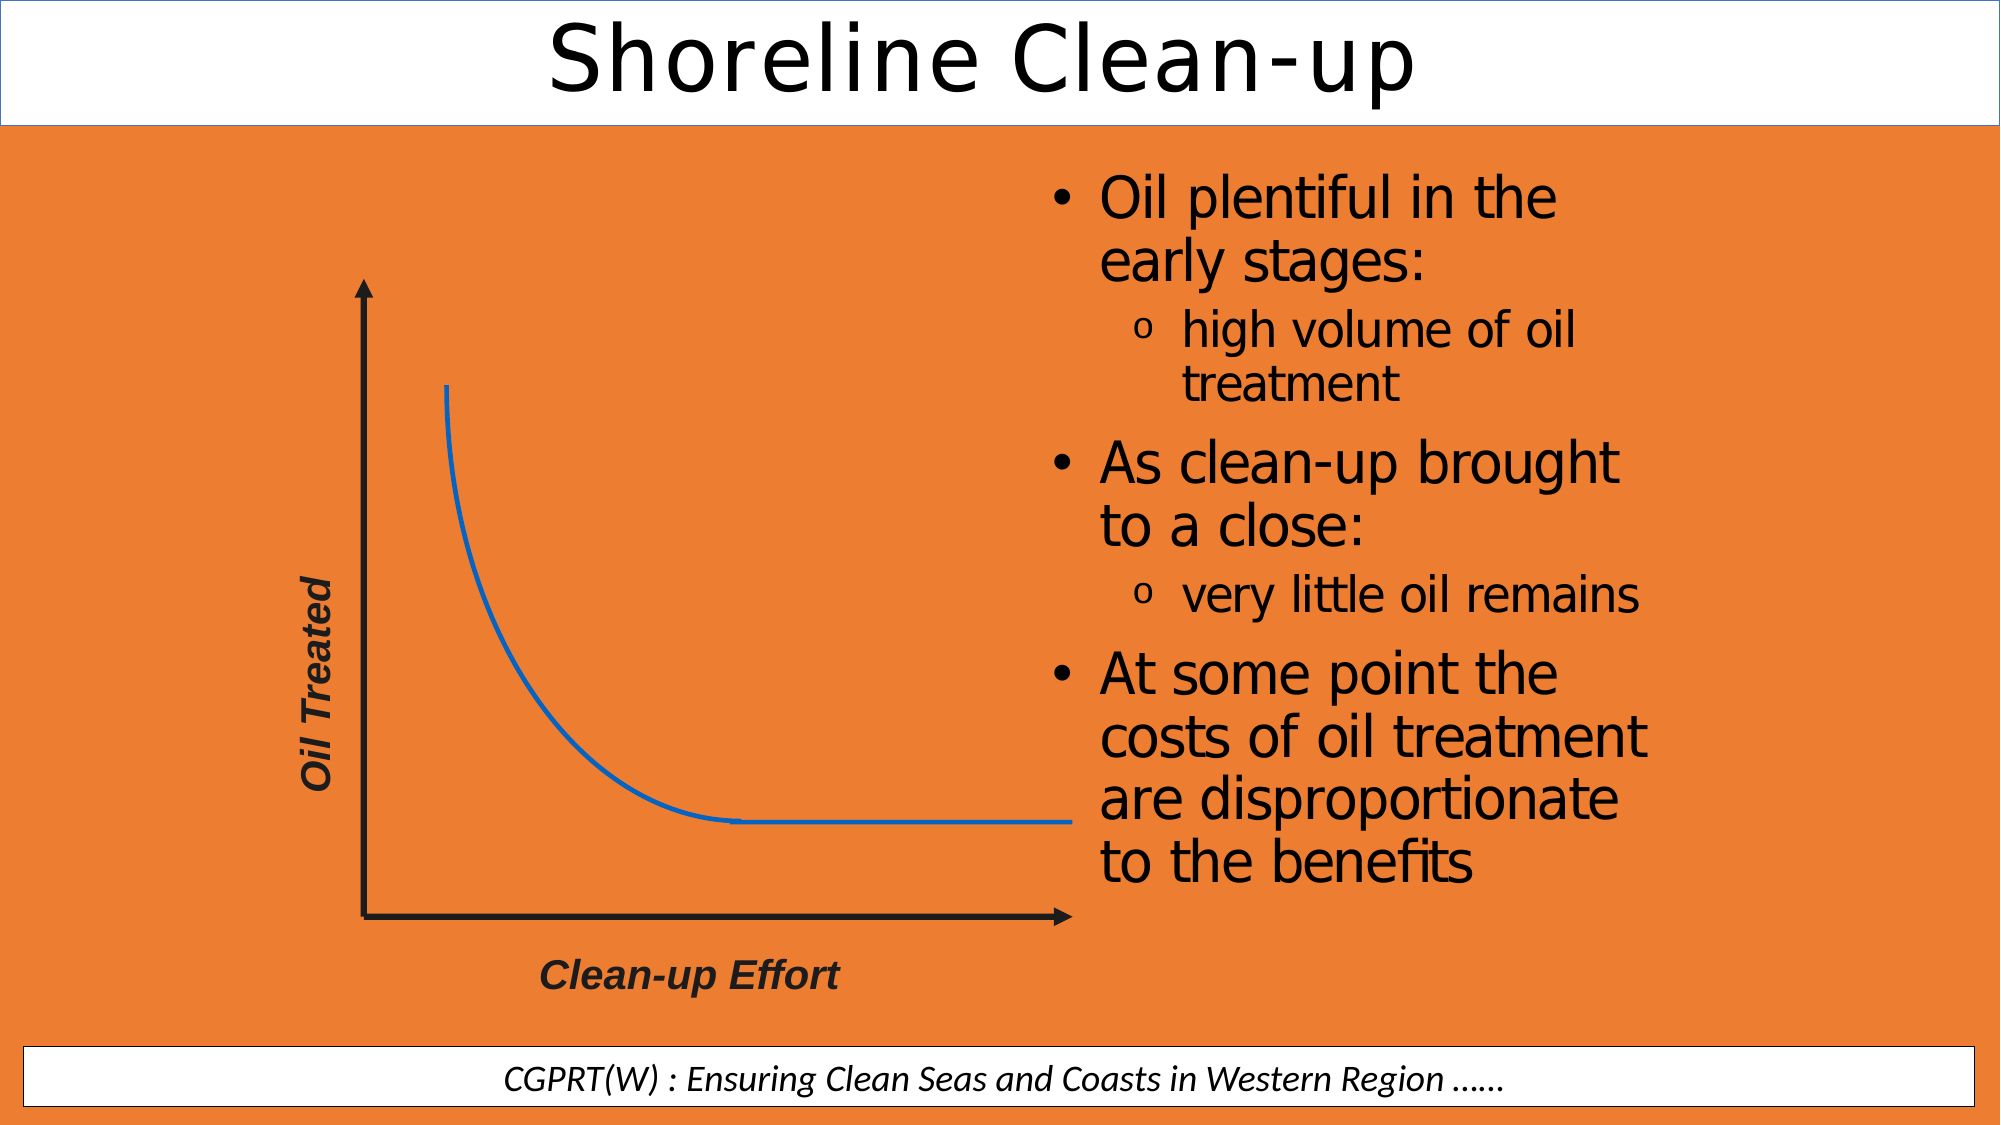

Shoreline Clean-up
Oil plentiful in the early stages:
high volume of oil treatment
As clean-up brought to a close:
very little oil remains
At some point the costs of oil treatment are disproportionate to the benefits

Oil Treated

Clean-up Effort
 CGPRT(W) : Ensuring Clean Seas and Coasts in Western Region ……